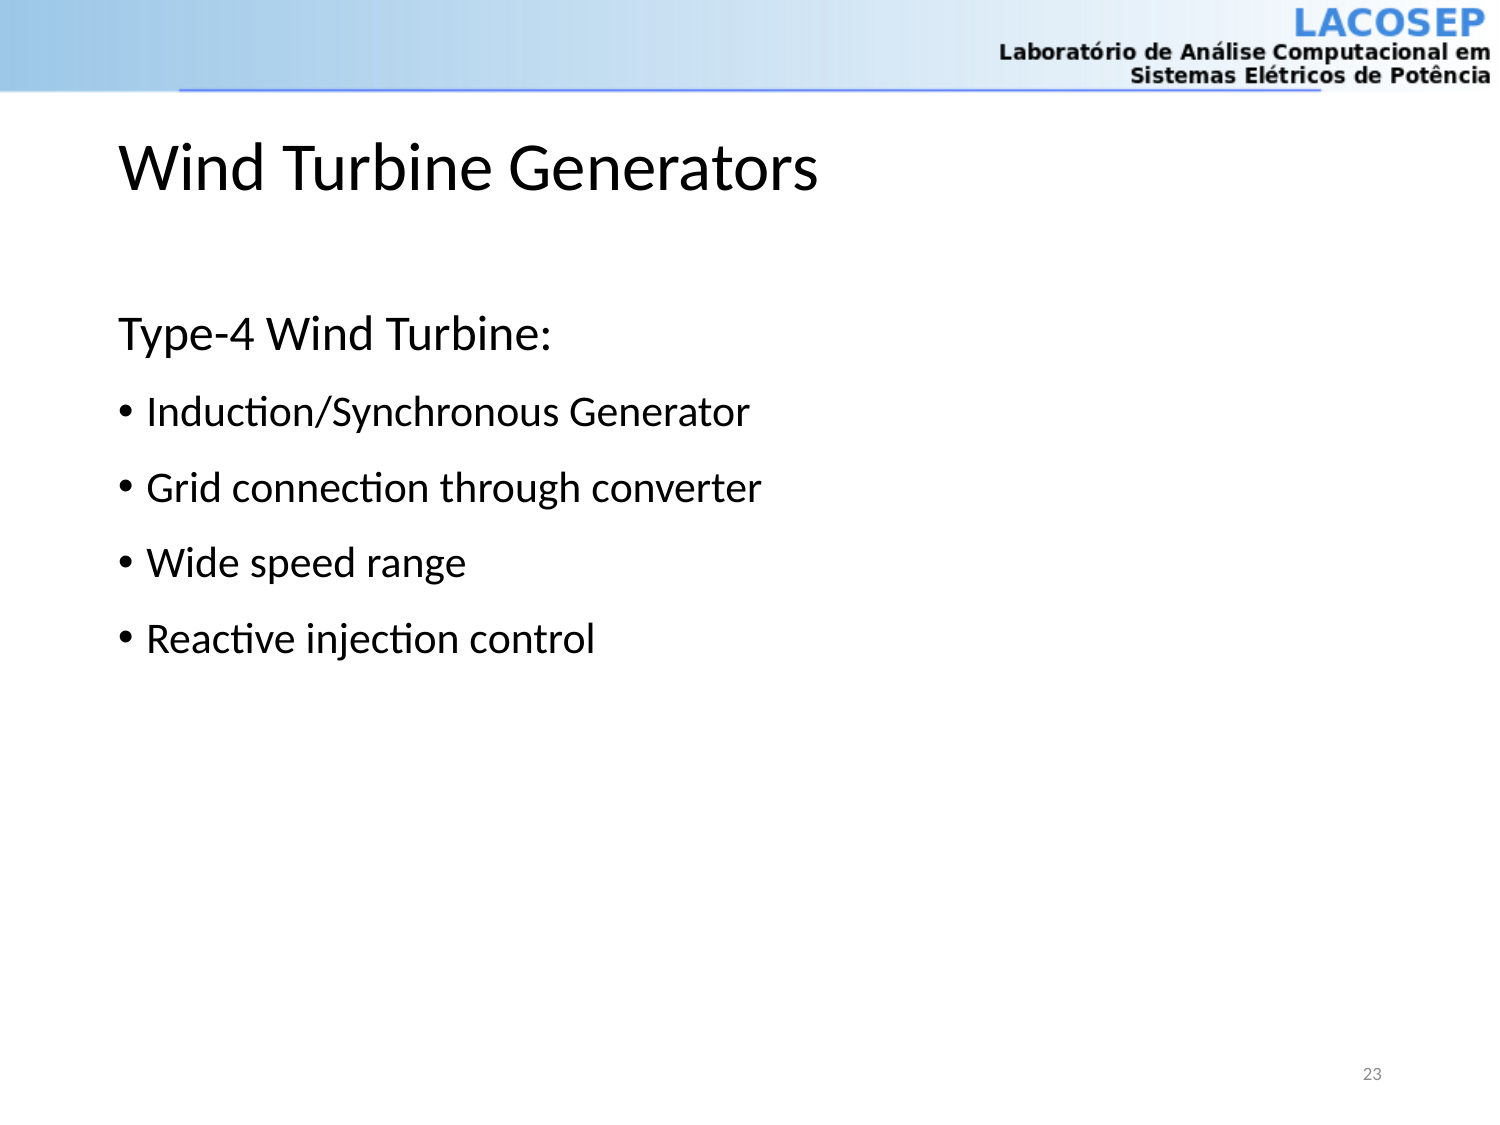

# Wind Turbine Generators
Type-4 Wind Turbine:
Induction/Synchronous Generator
Grid connection through converter
Wide speed range
Reactive injection control
23